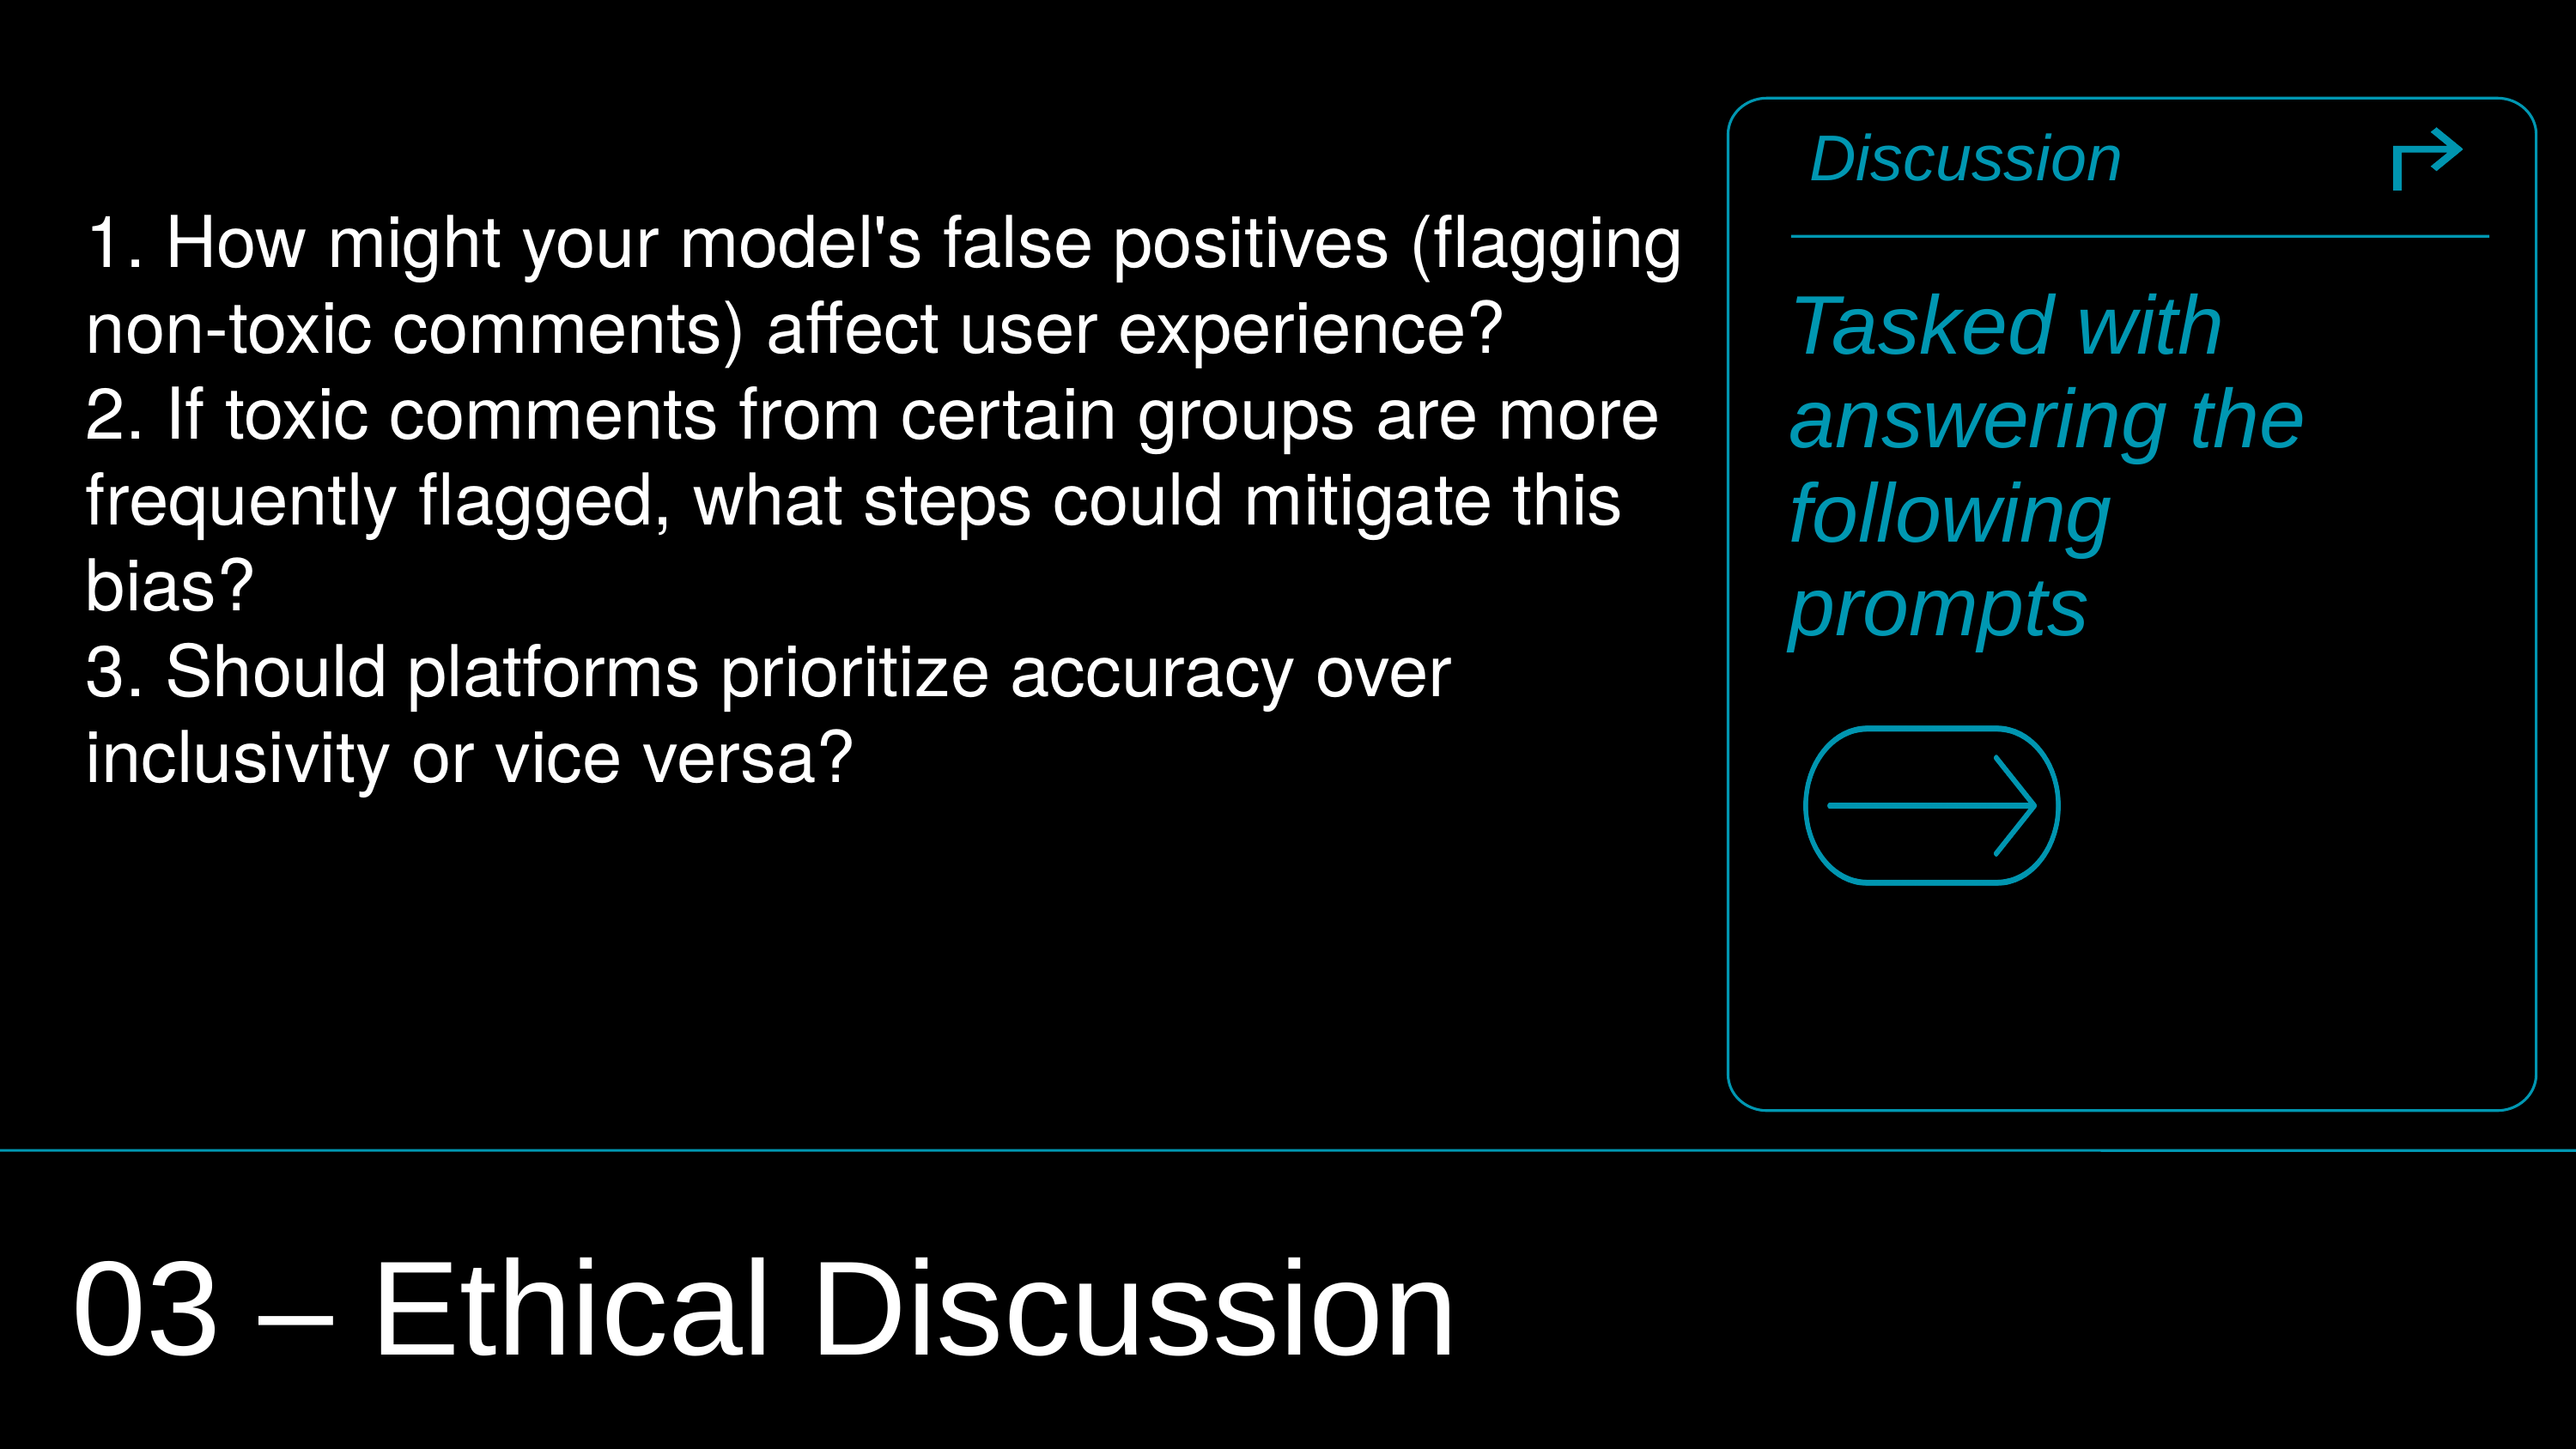

Discussion

1. How might your model's false positives (flagging non-toxic comments) affect user experience?​
2. If toxic comments from certain groups are more frequently flagged, what steps could mitigate this bias?​
3. Should platforms prioritize accuracy over inclusivity or vice versa?

Tasked with answering the following prompts

03 – Ethical Discussion